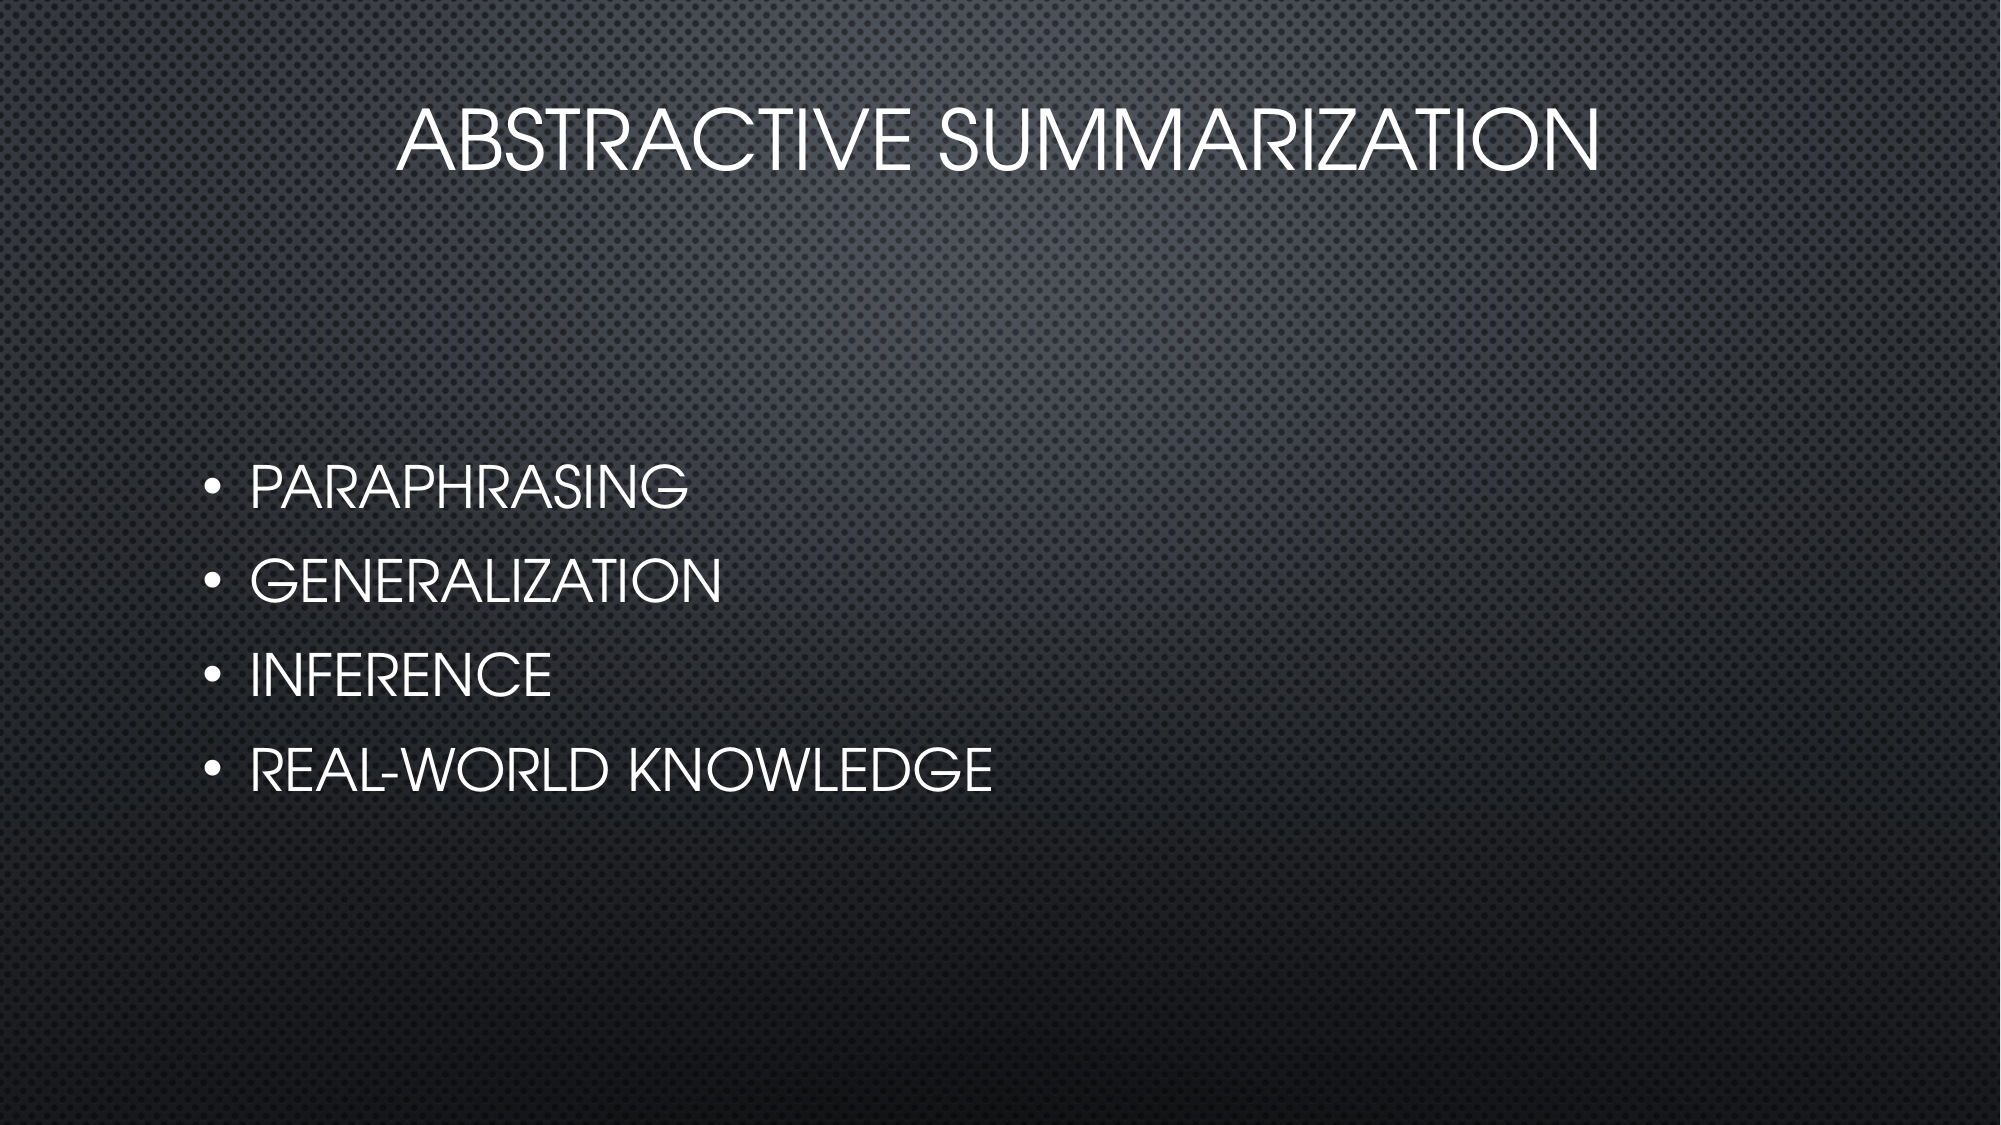

# Abstractive summarization
Paraphrasing
Generalization
Inference
Real-World Knowledge